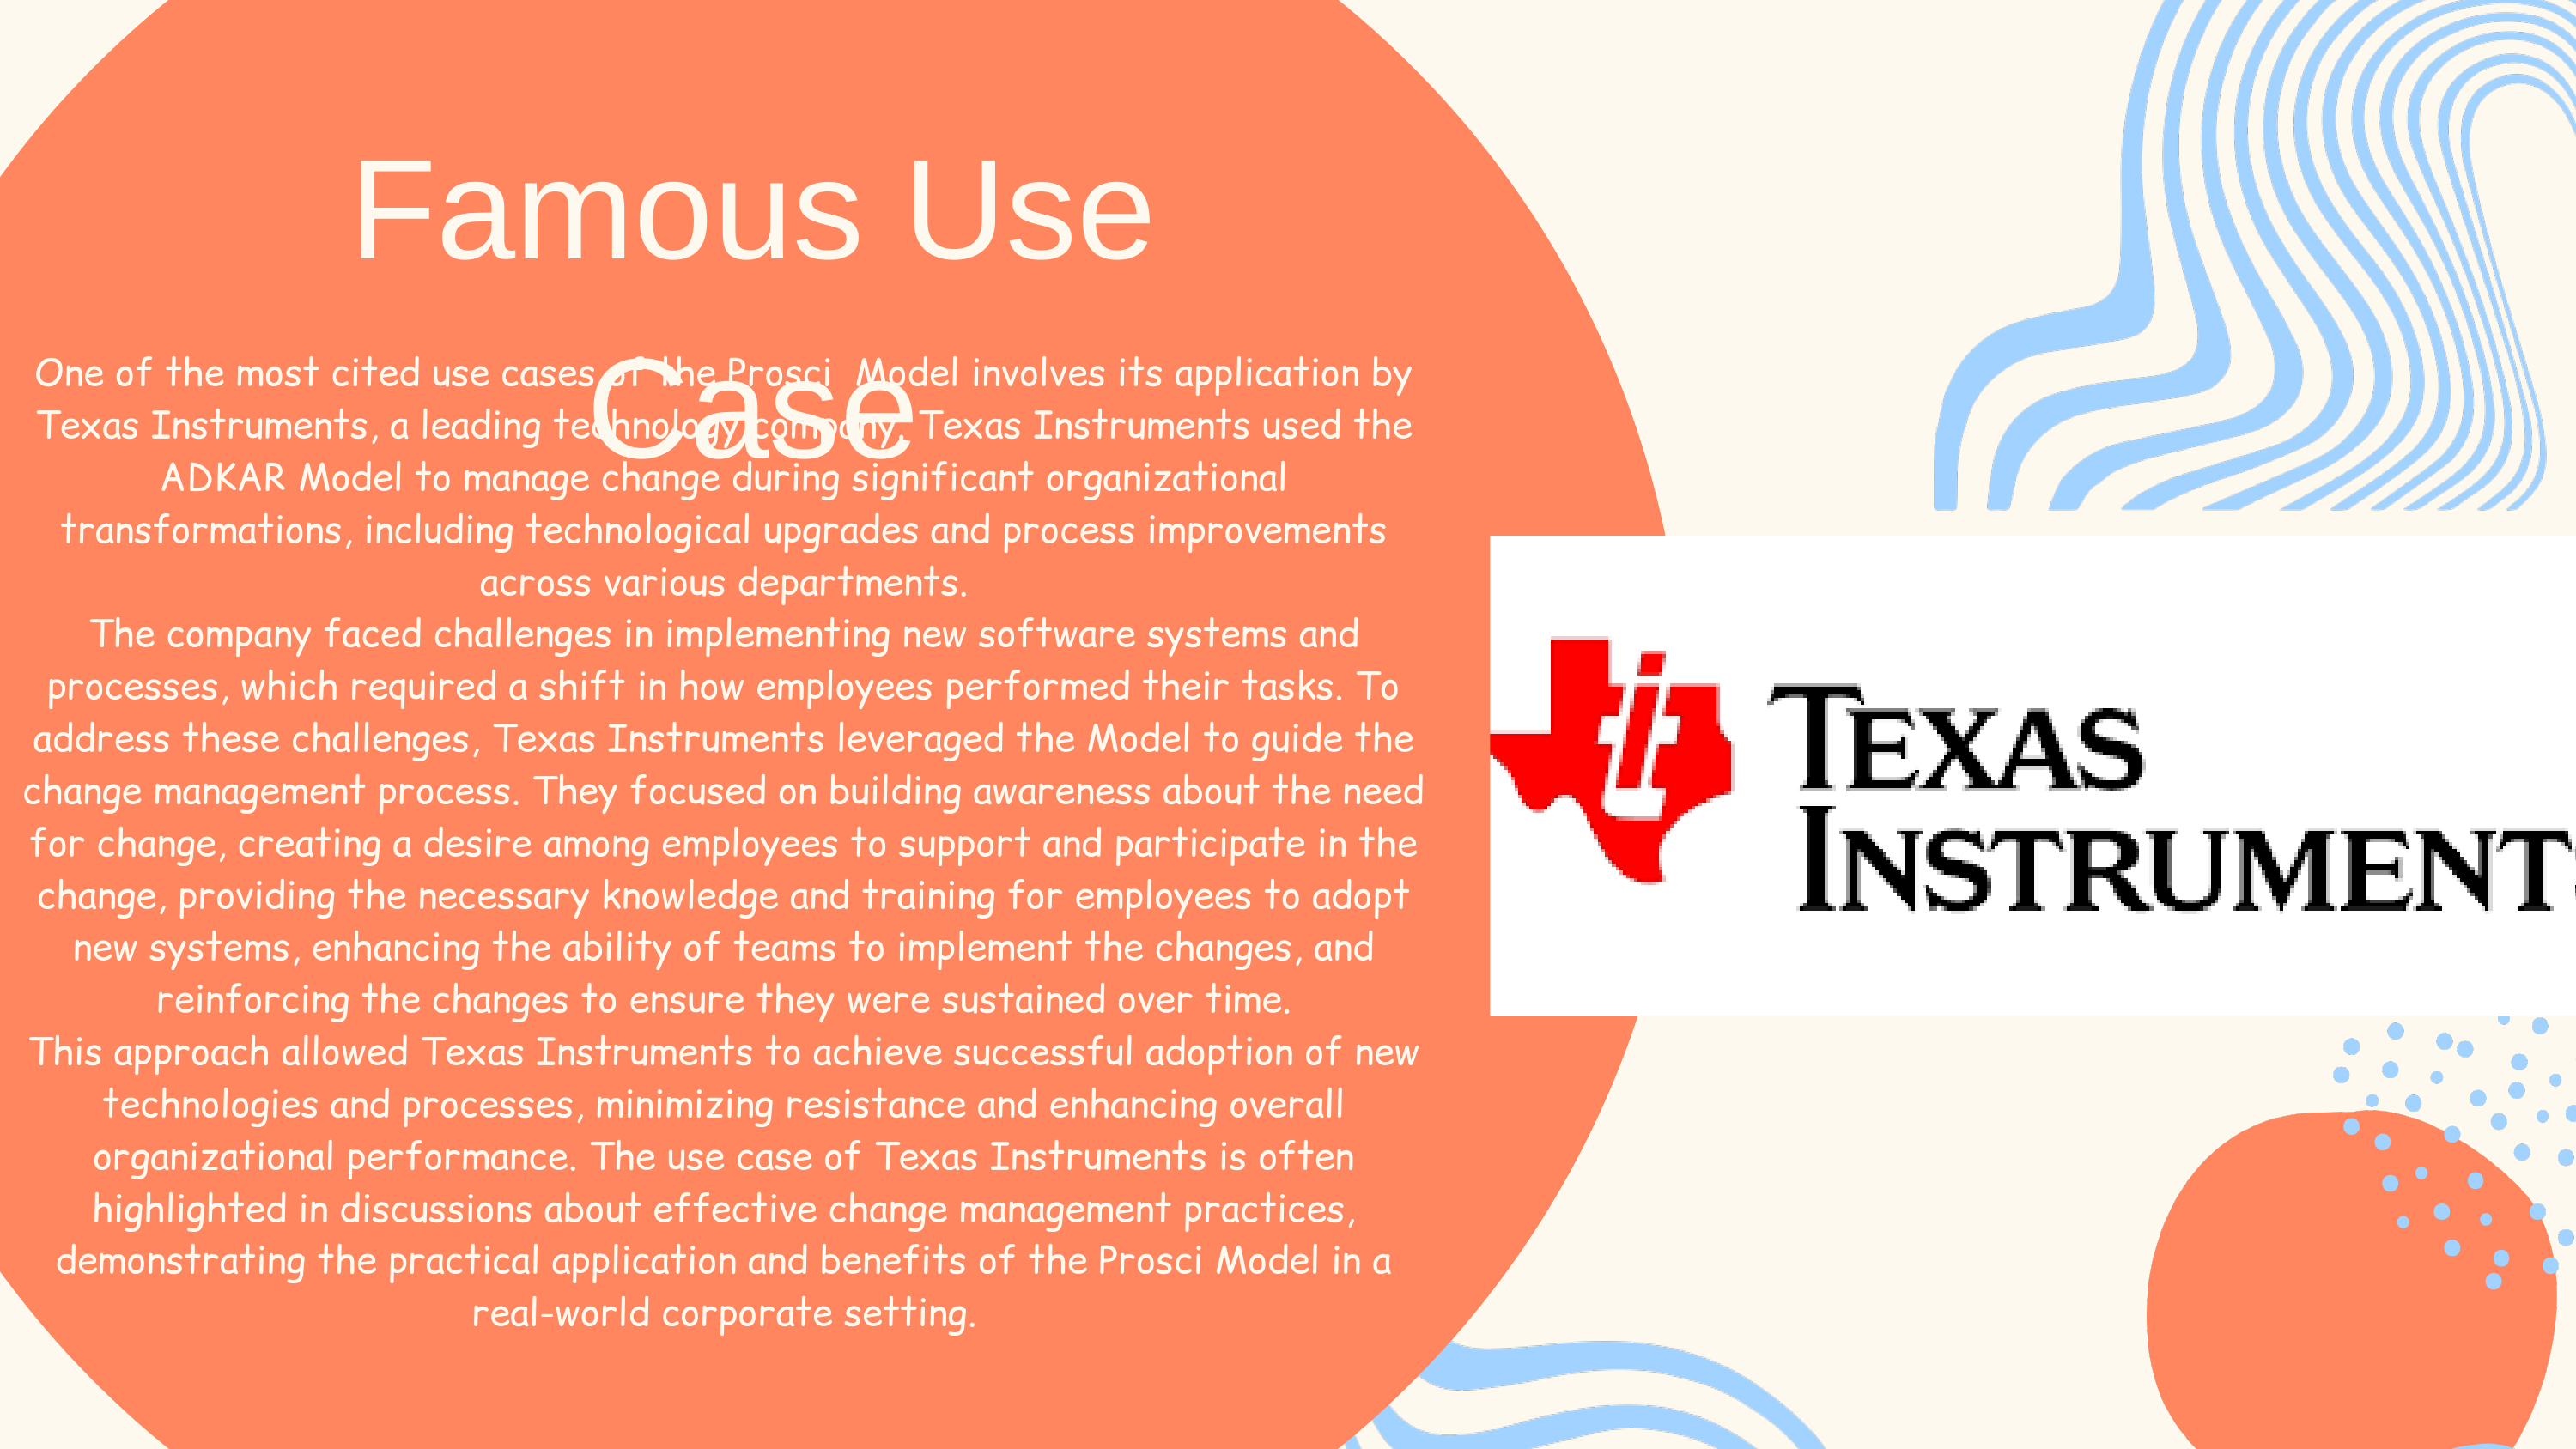

Famous Use Case
One of the most cited use cases of the Prosci  Model involves its application by Texas Instruments, a leading technology company. Texas Instruments used the ADKAR Model to manage change during significant organizational transformations, including technological upgrades and process improvements across various departments.
The company faced challenges in implementing new software systems and processes, which required a shift in how employees performed their tasks. To address these challenges, Texas Instruments leveraged the Model to guide the change management process. They focused on building awareness about the need for change, creating a desire among employees to support and participate in the change, providing the necessary knowledge and training for employees to adopt new systems, enhancing the ability of teams to implement the changes, and reinforcing the changes to ensure they were sustained over time.
This approach allowed Texas Instruments to achieve successful adoption of new technologies and processes, minimizing resistance and enhancing overall organizational performance. The use case of Texas Instruments is often highlighted in discussions about effective change management practices, demonstrating the practical application and benefits of the Prosci Model in a real-world corporate setting.